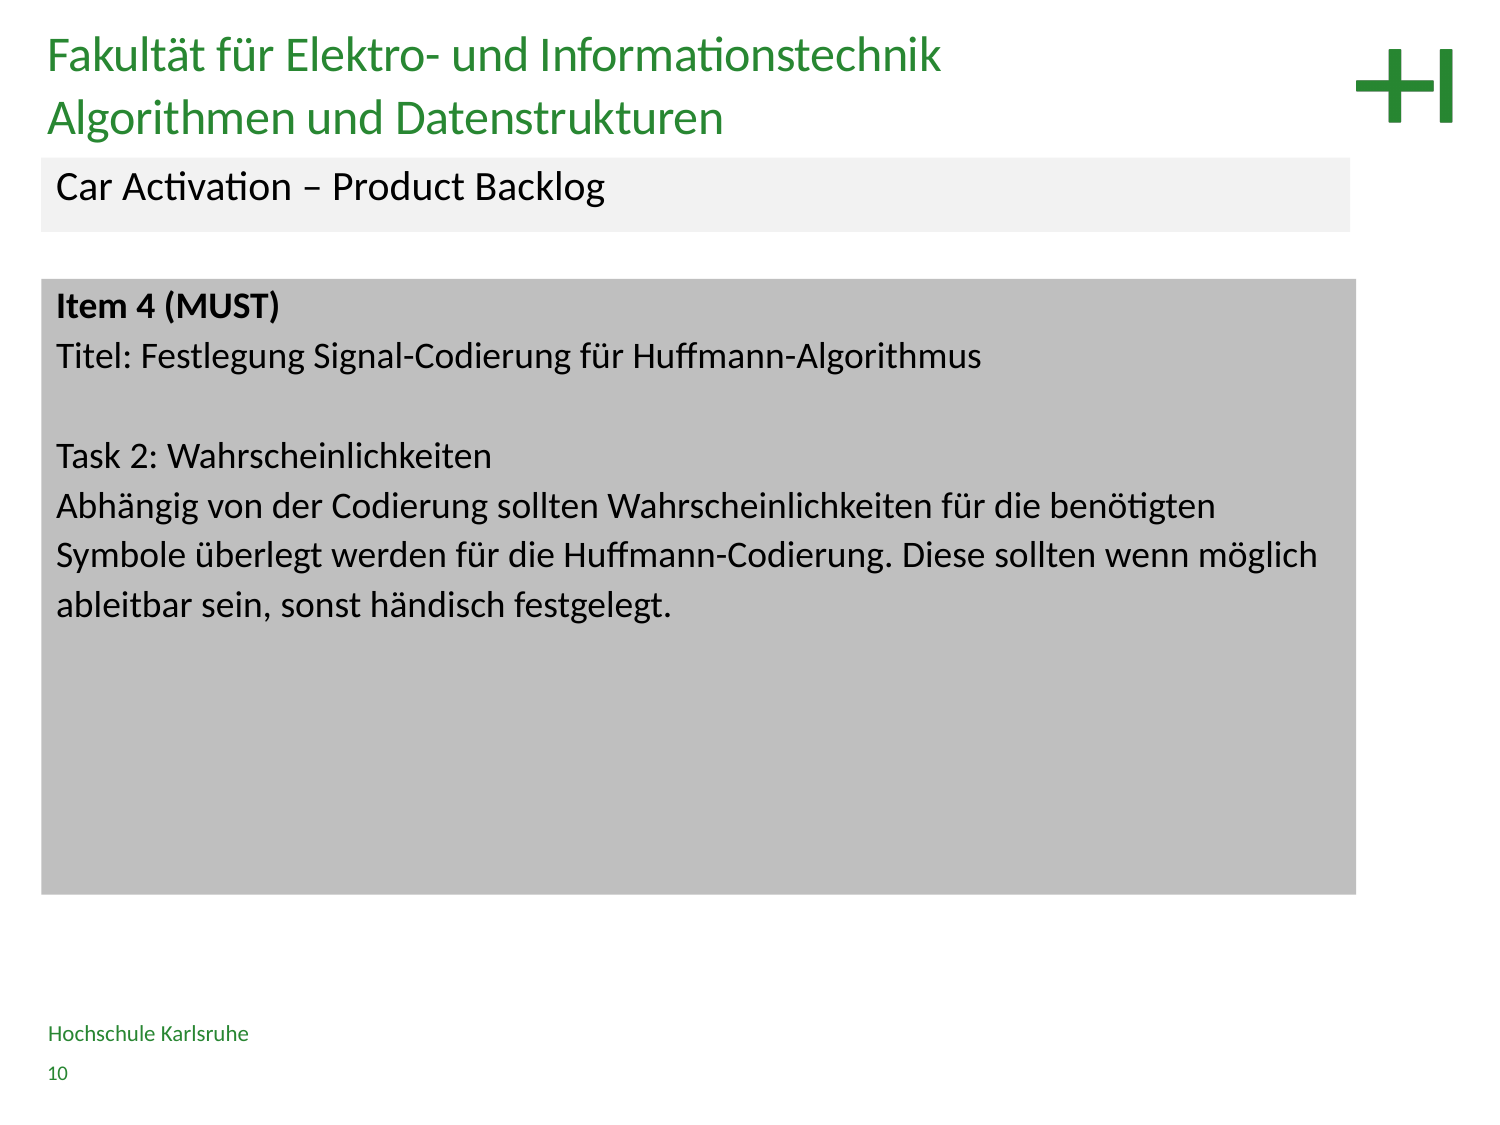

Fakultät für Elektro- und Informationstechnik
Algorithmen und Datenstrukturen
Car Activation – Product Backlog
Item 4 (MUST)
Titel: Festlegung Signal-Codierung für Huffmann-Algorithmus

Task 2: Wahrscheinlichkeiten
Abhängig von der Codierung sollten Wahrscheinlichkeiten für die benötigten
Symbole überlegt werden für die Huffmann-Codierung. Diese sollten wenn möglich
ableitbar sein, sonst händisch festgelegt.

Hochschule Karlsruhe
10